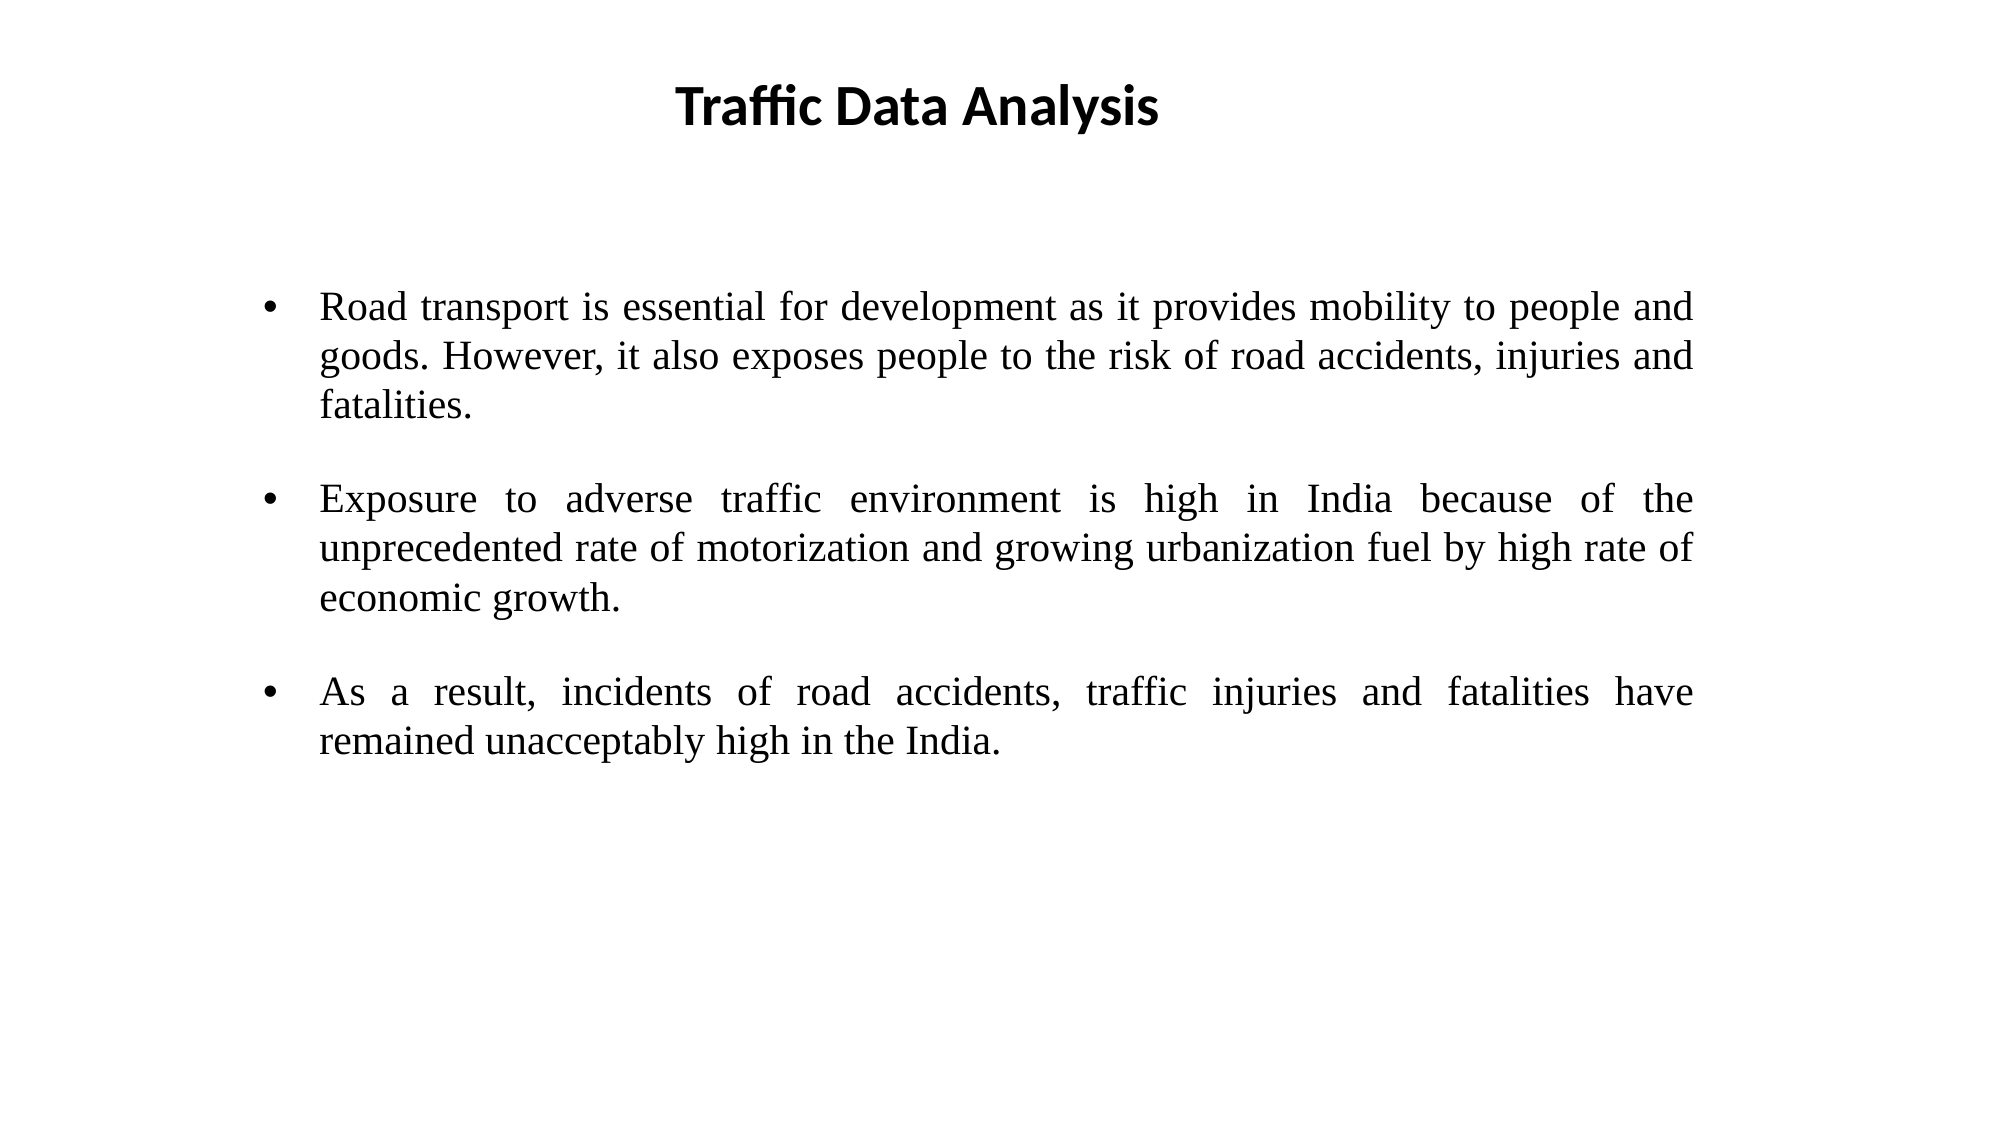

Traffic Data Analysis
| Road transport is essential for development as it provides mobility to people and goods. However, it also exposes people to the risk of road accidents, injuries and fatalities. Exposure to adverse traffic environment is high in India because of the unprecedented rate of motorization and growing urbanization fuel by high rate of economic growth. As a result, incidents of road accidents, traffic injuries and fatalities have remained unacceptably high in the India. |
| --- |